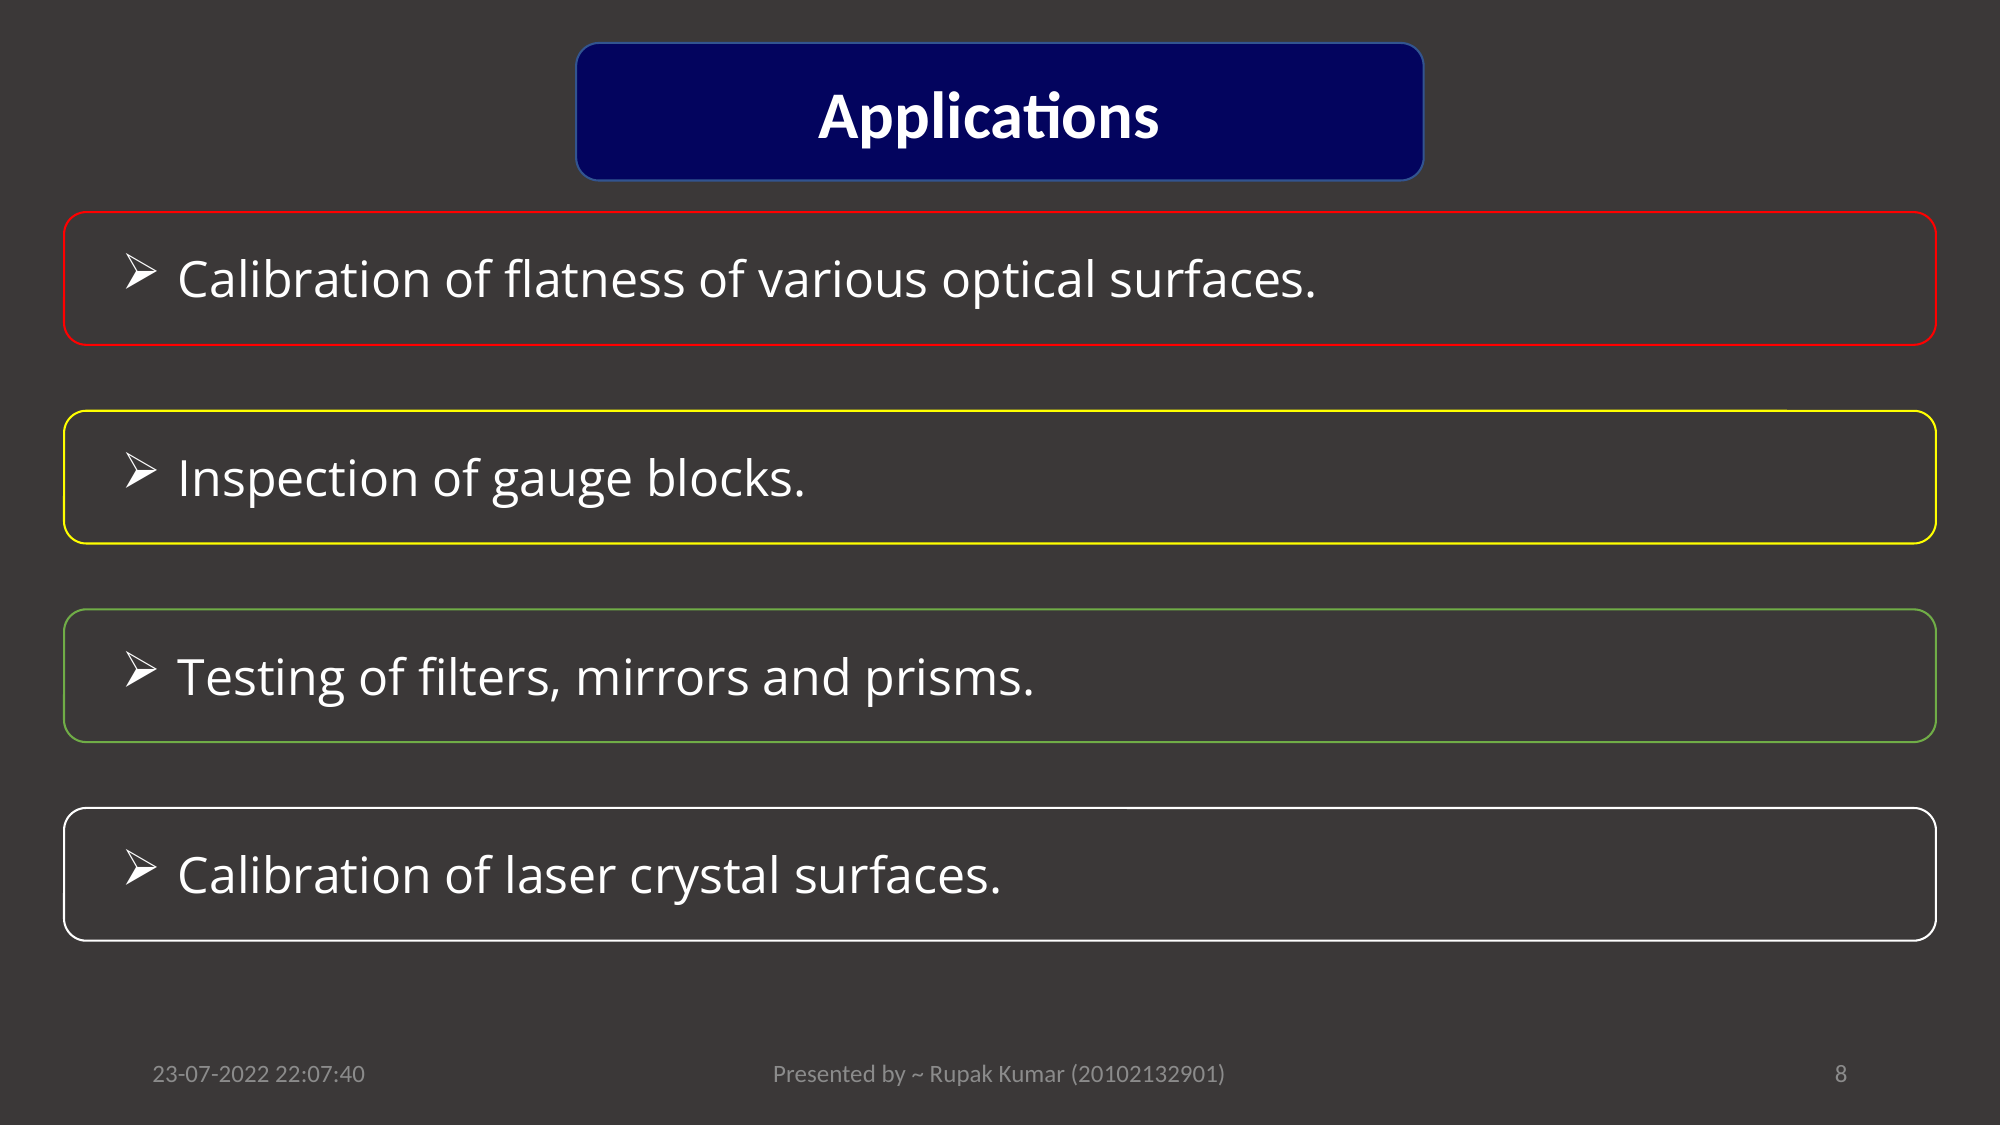

Applications

Calibration of flatness of various optical surfaces.

Inspection of gauge blocks.

Testing of filters, mirrors and prisms.

Calibration of laser crystal surfaces.
23-07-2022 22:07:40
Presented by ~ Rupak Kumar (20102132901)
8